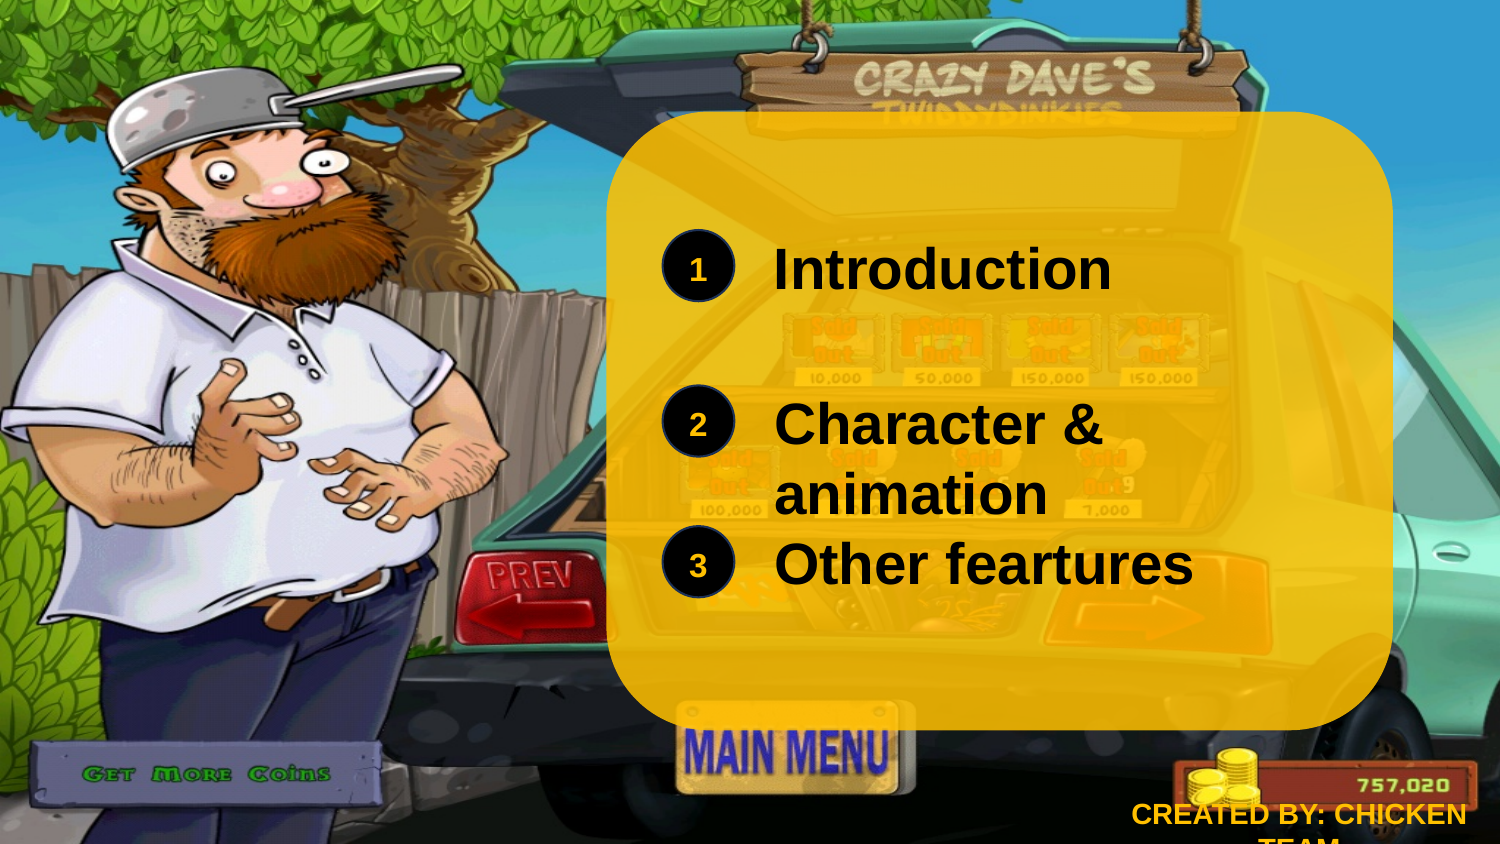

Introduction
1
Character & animation
2
Other feartures
3
CREATED BY: CHICKEN TEAM